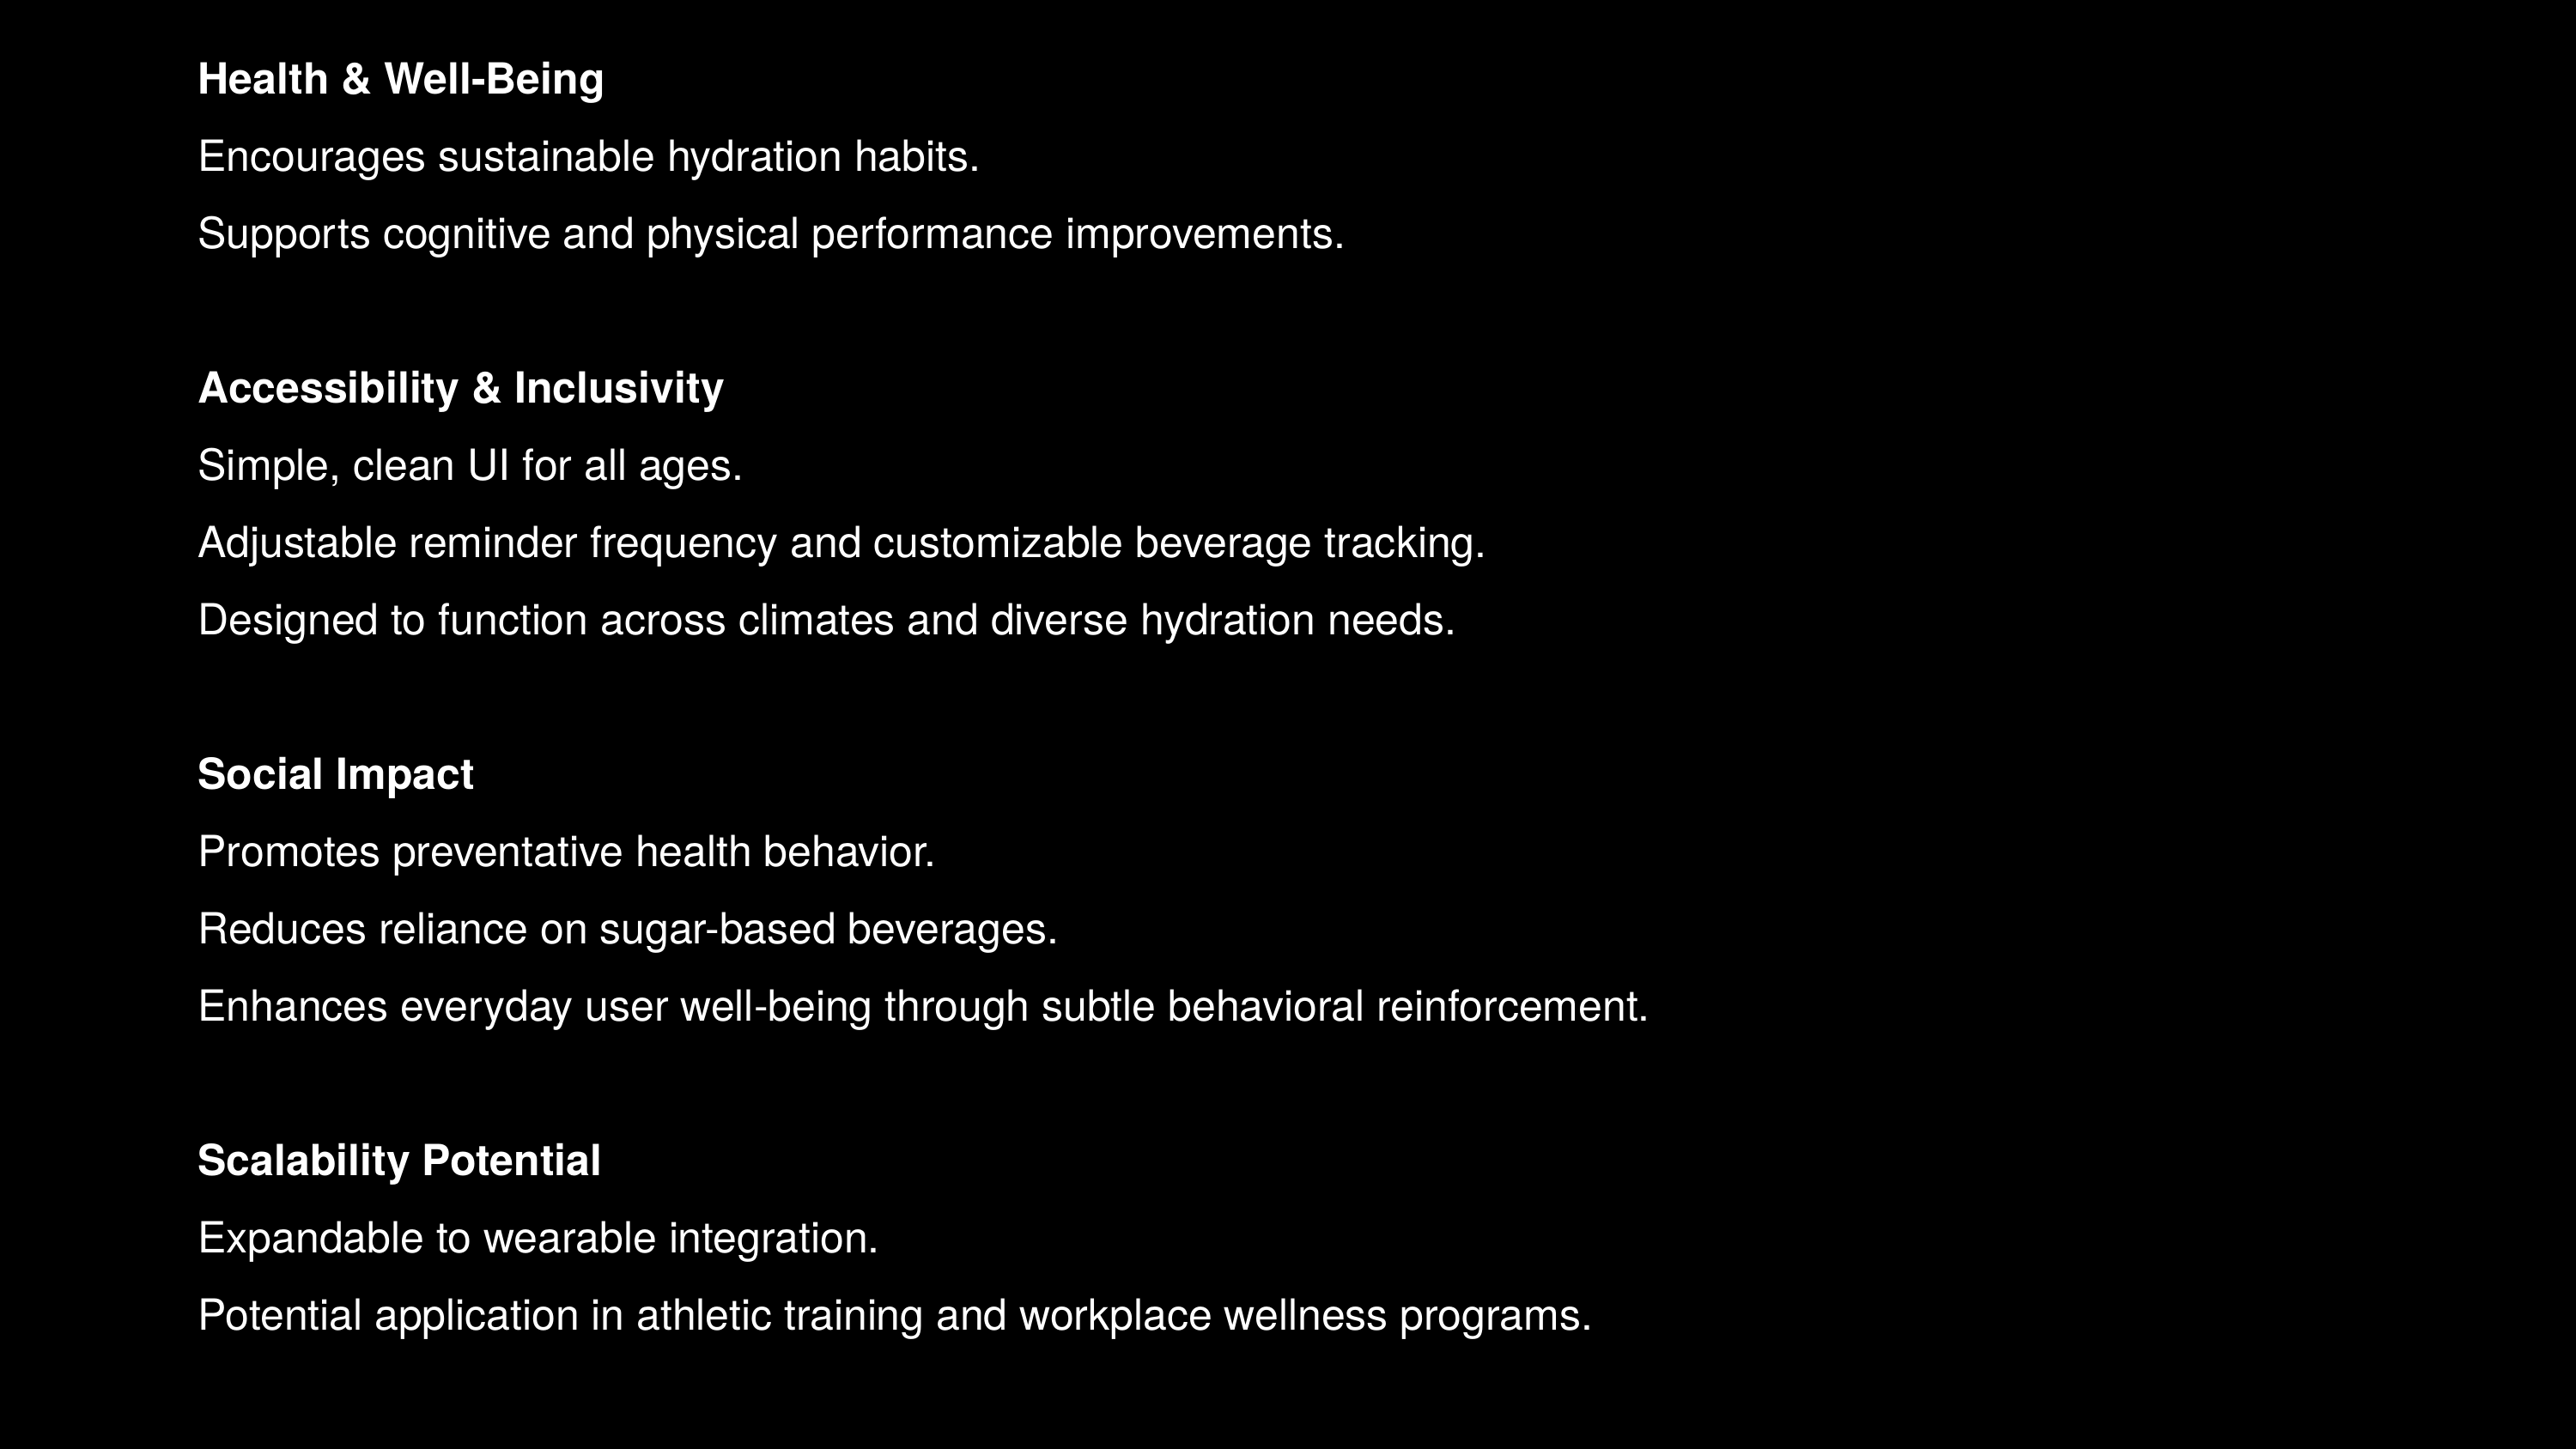

Health & Well-Being
Encourages sustainable hydration habits.
Supports cognitive and physical performance improvements.

Accessibility & Inclusivity
Simple, clean UI for all ages.
Adjustable reminder frequency and customizable beverage tracking.
Designed to function across climates and diverse hydration needs.

Social Impact
Promotes preventative health behavior.
Reduces reliance on sugar-based beverages.
Enhances everyday user well-being through subtle behavioral reinforcement.

Scalability Potential
Expandable to wearable integration.
Potential application in athletic training and workplace wellness programs.